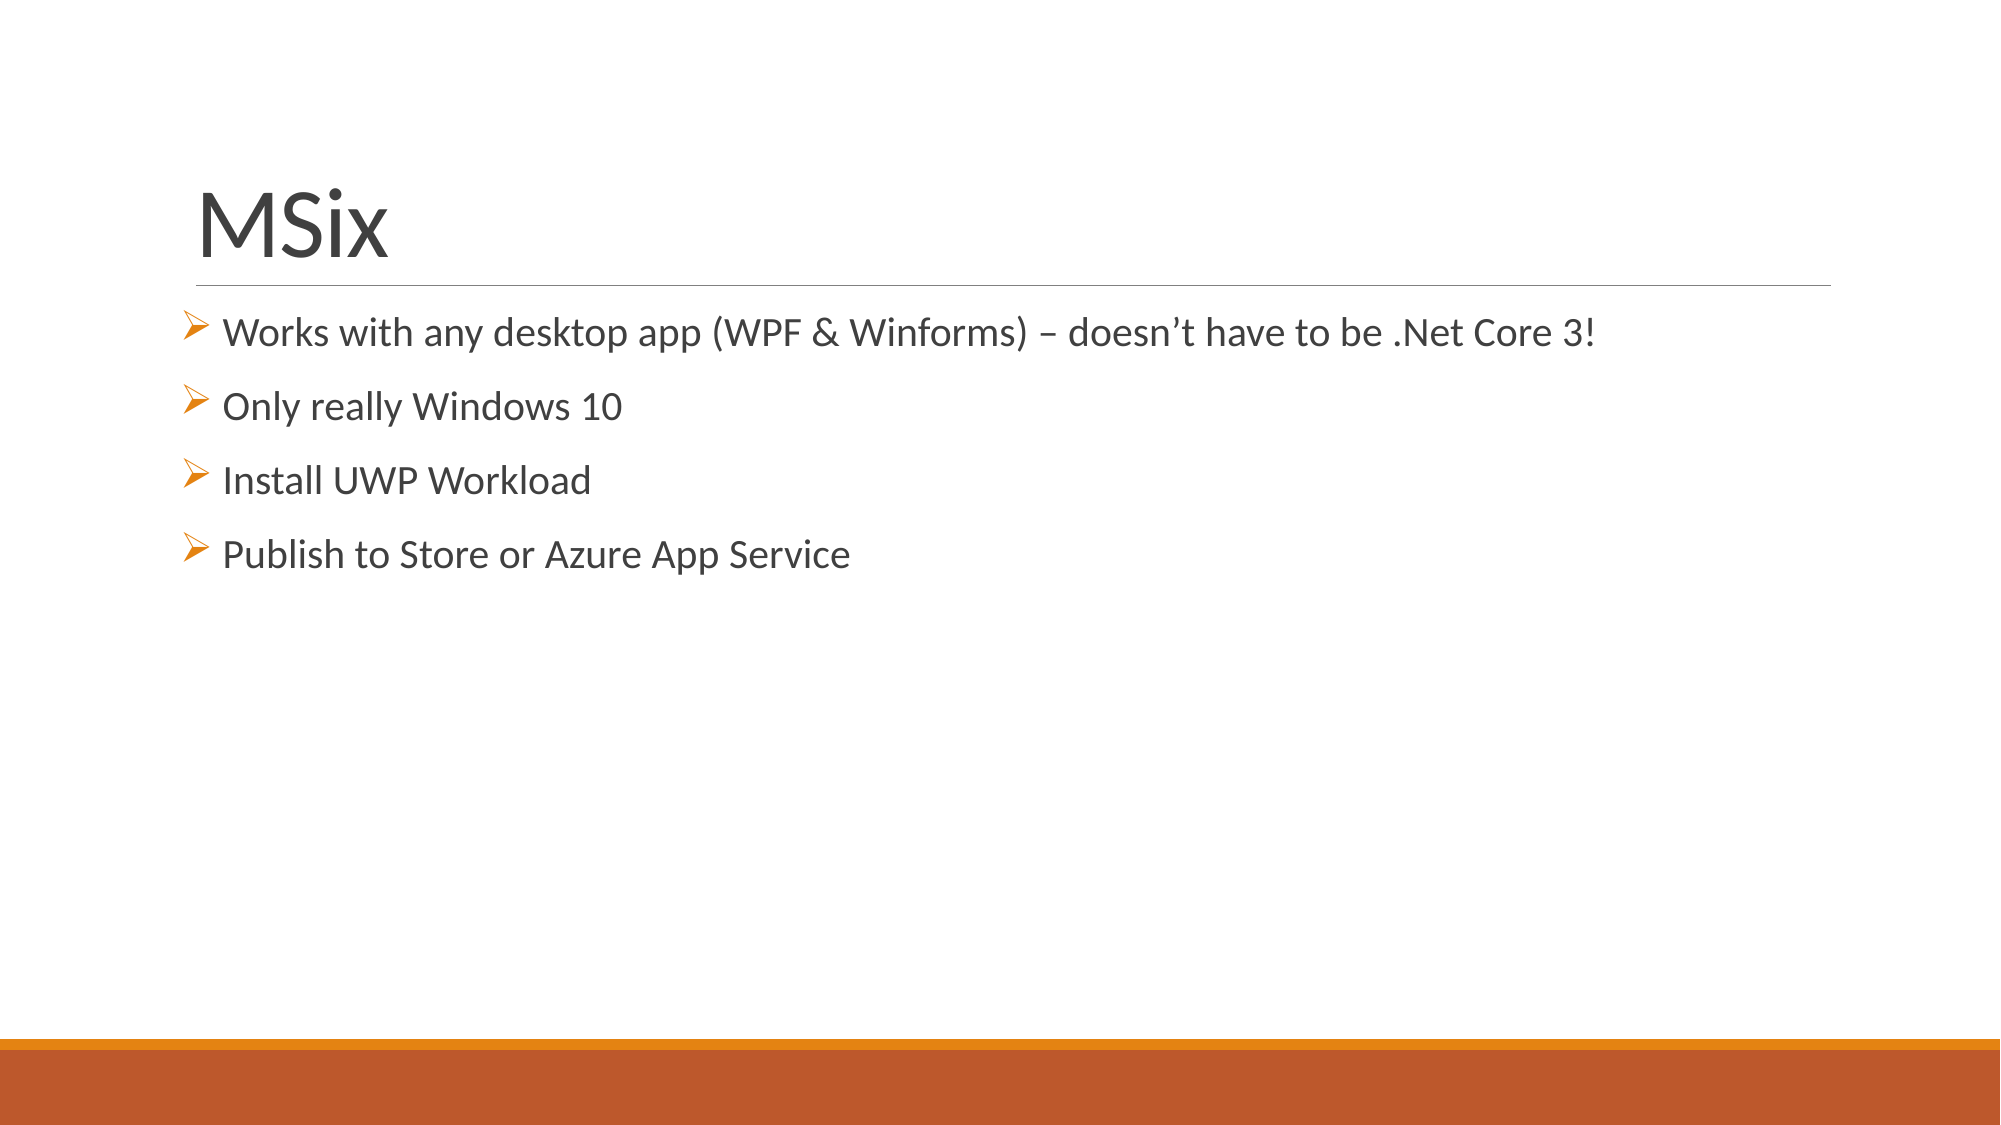

# MSix
 Works with any desktop app (WPF & Winforms) – doesn’t have to be .Net Core 3!
 Only really Windows 10
 Install UWP Workload
 Publish to Store or Azure App Service